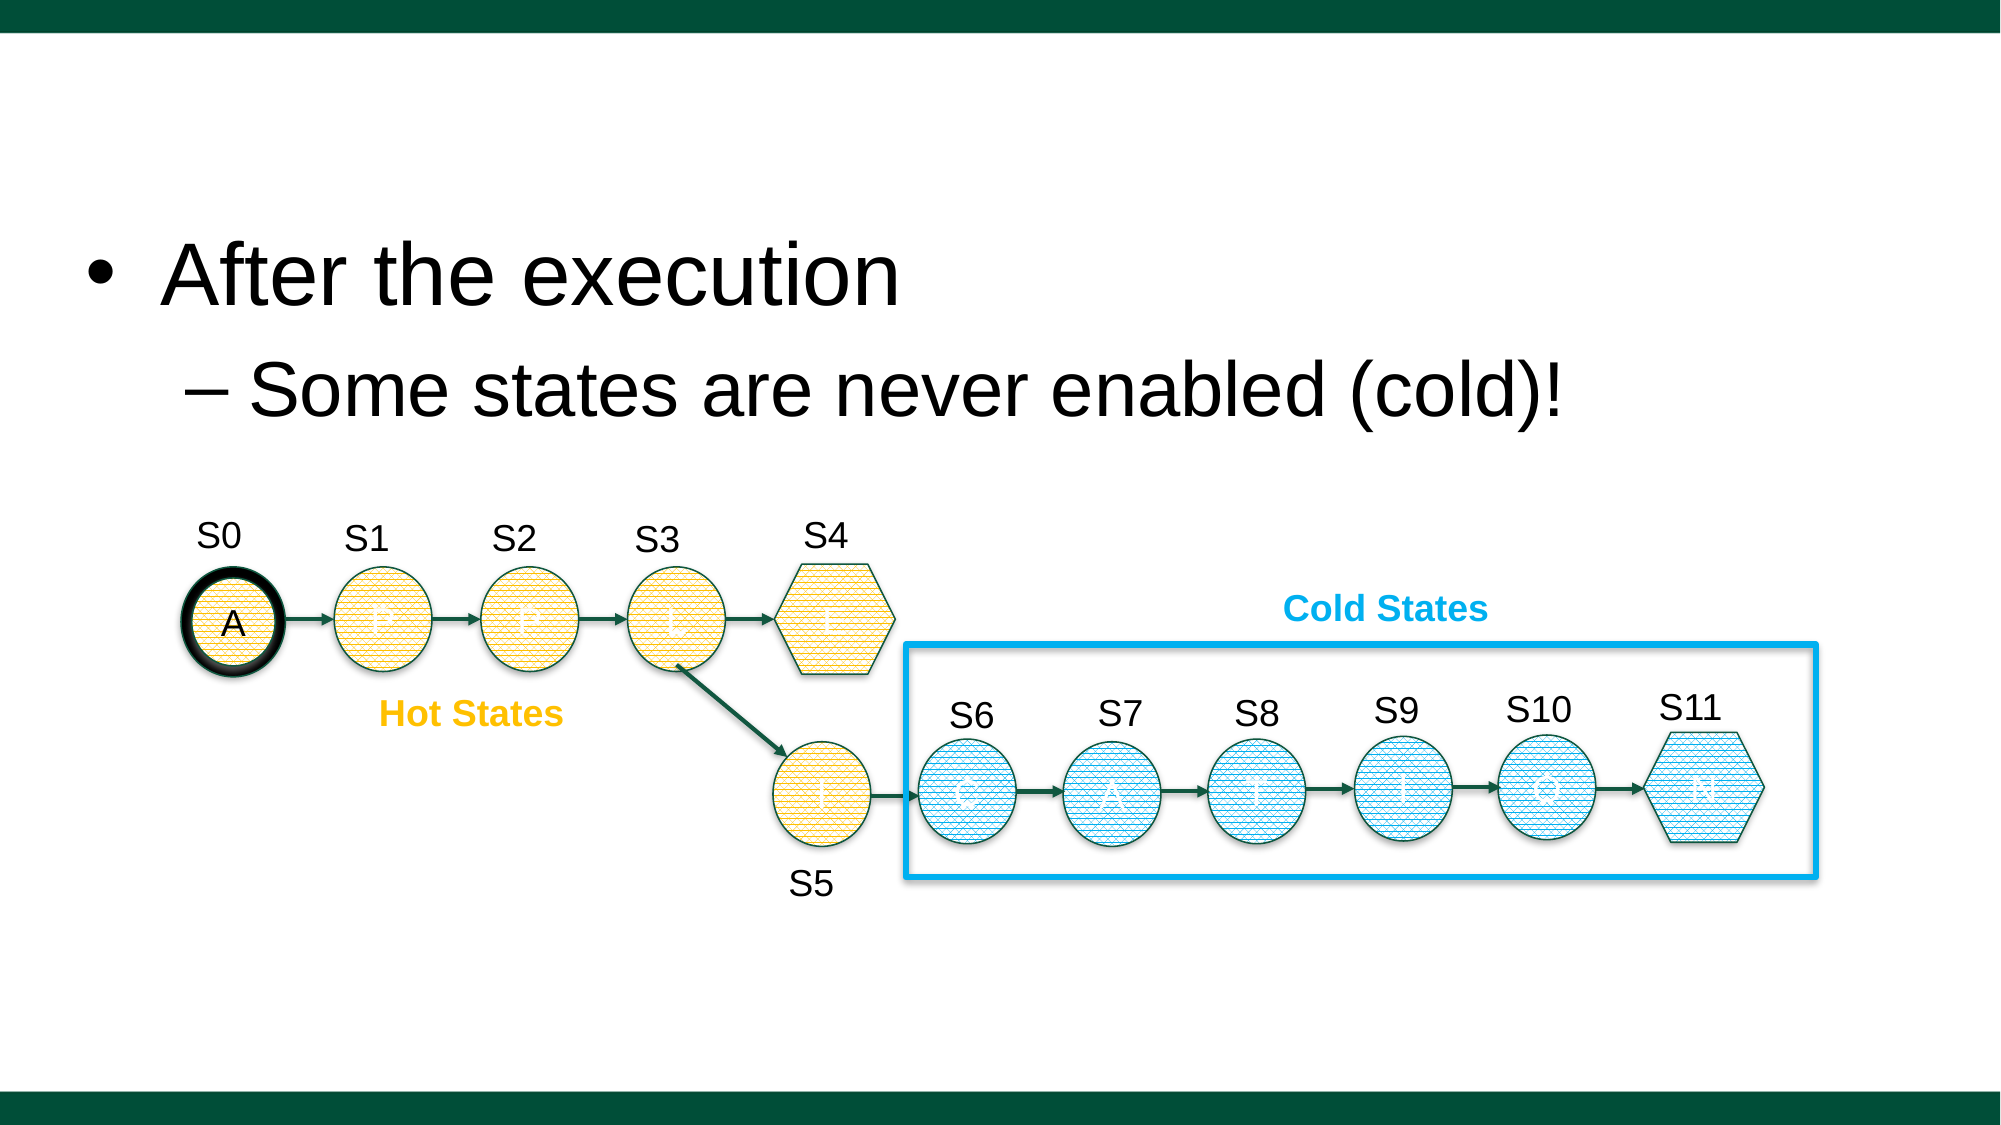

After the execution
Some states are never enabled (cold)!
S0
S4
S1
S2
S3
S11
S10
S9
S7
S8
S6
S5
E

A
P
P
L
N
O
I
C
T
I
A
Cold States

Hot States